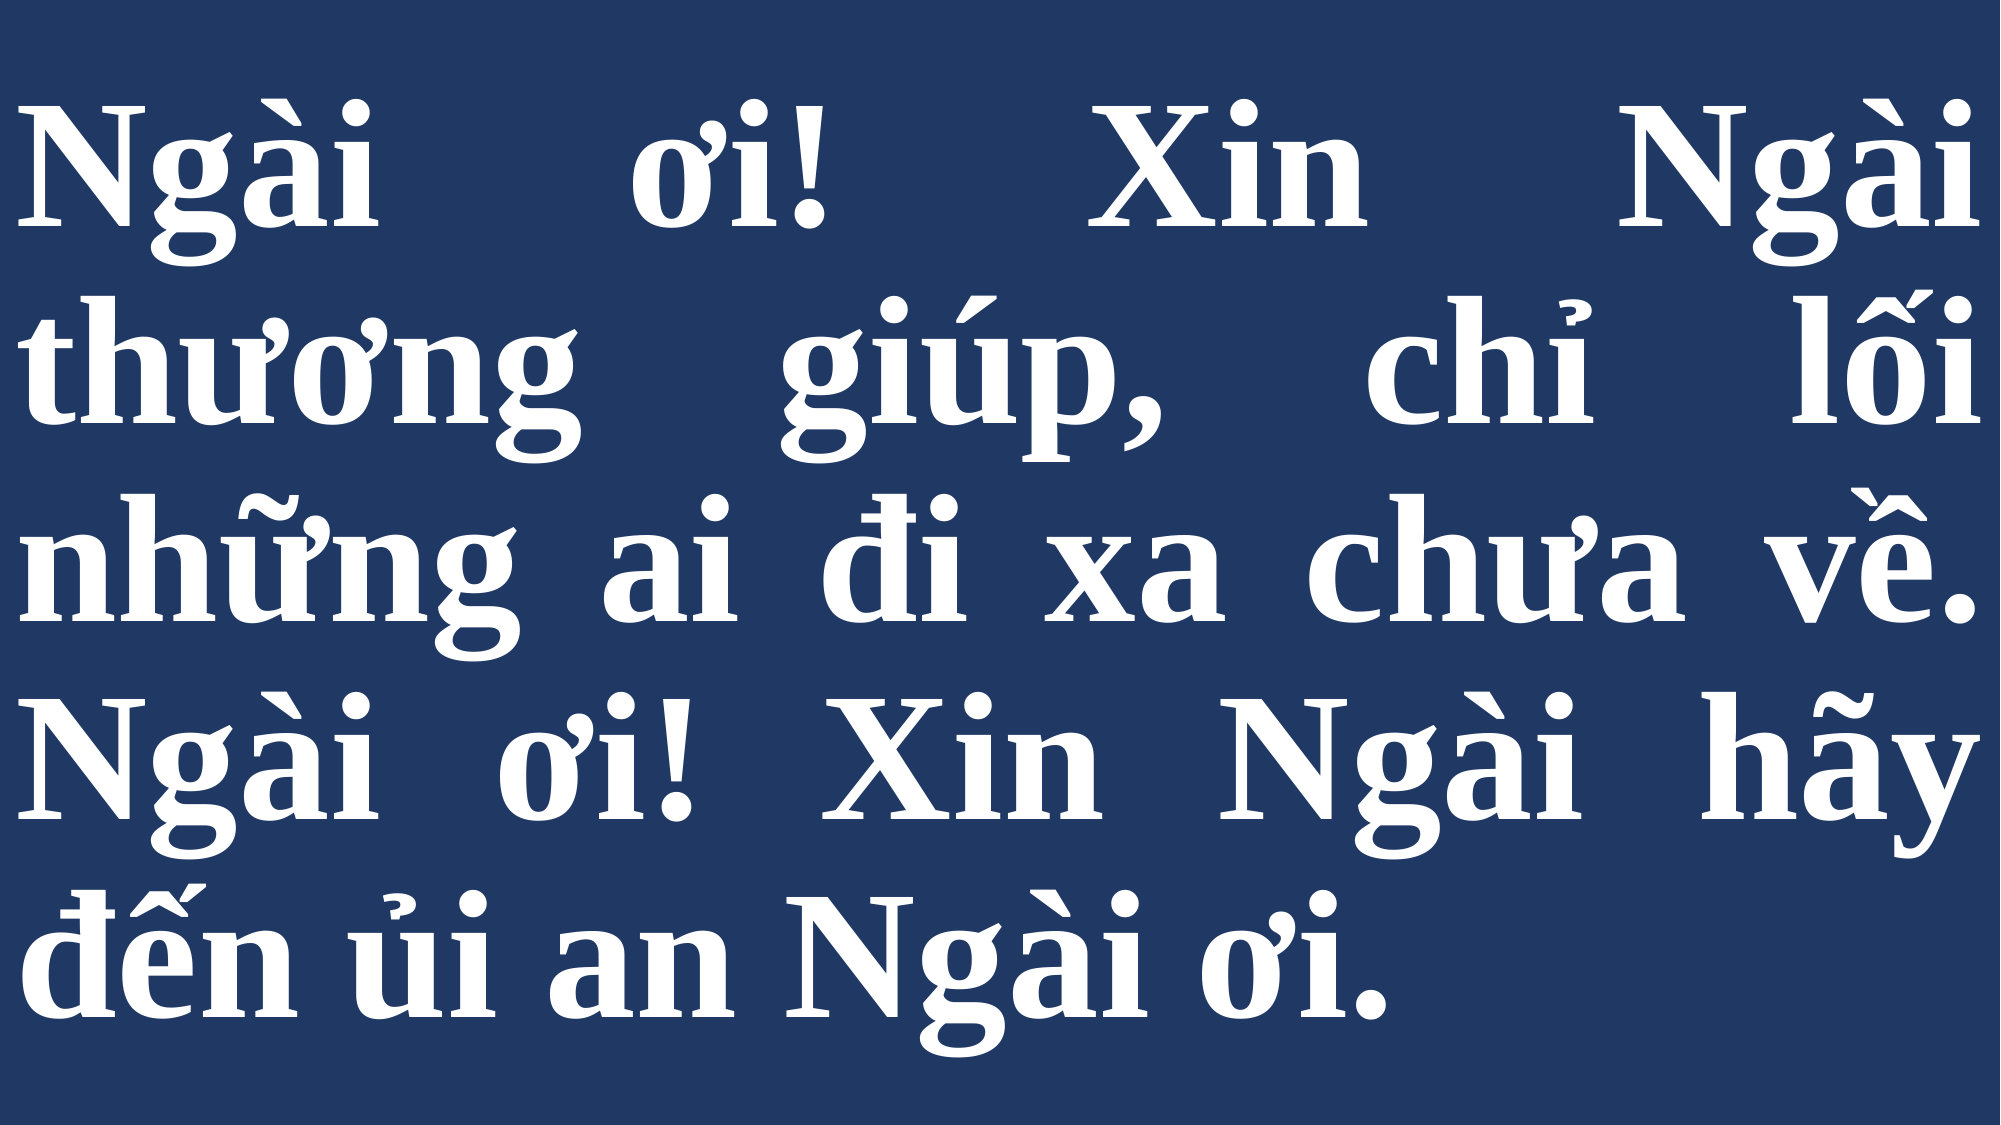

# Ngài ơi! Xin Ngài thương giúp, chỉ lối những ai đi xa chưa về. Ngài ơi! Xin Ngài hãy đến ủi an Ngài ơi.